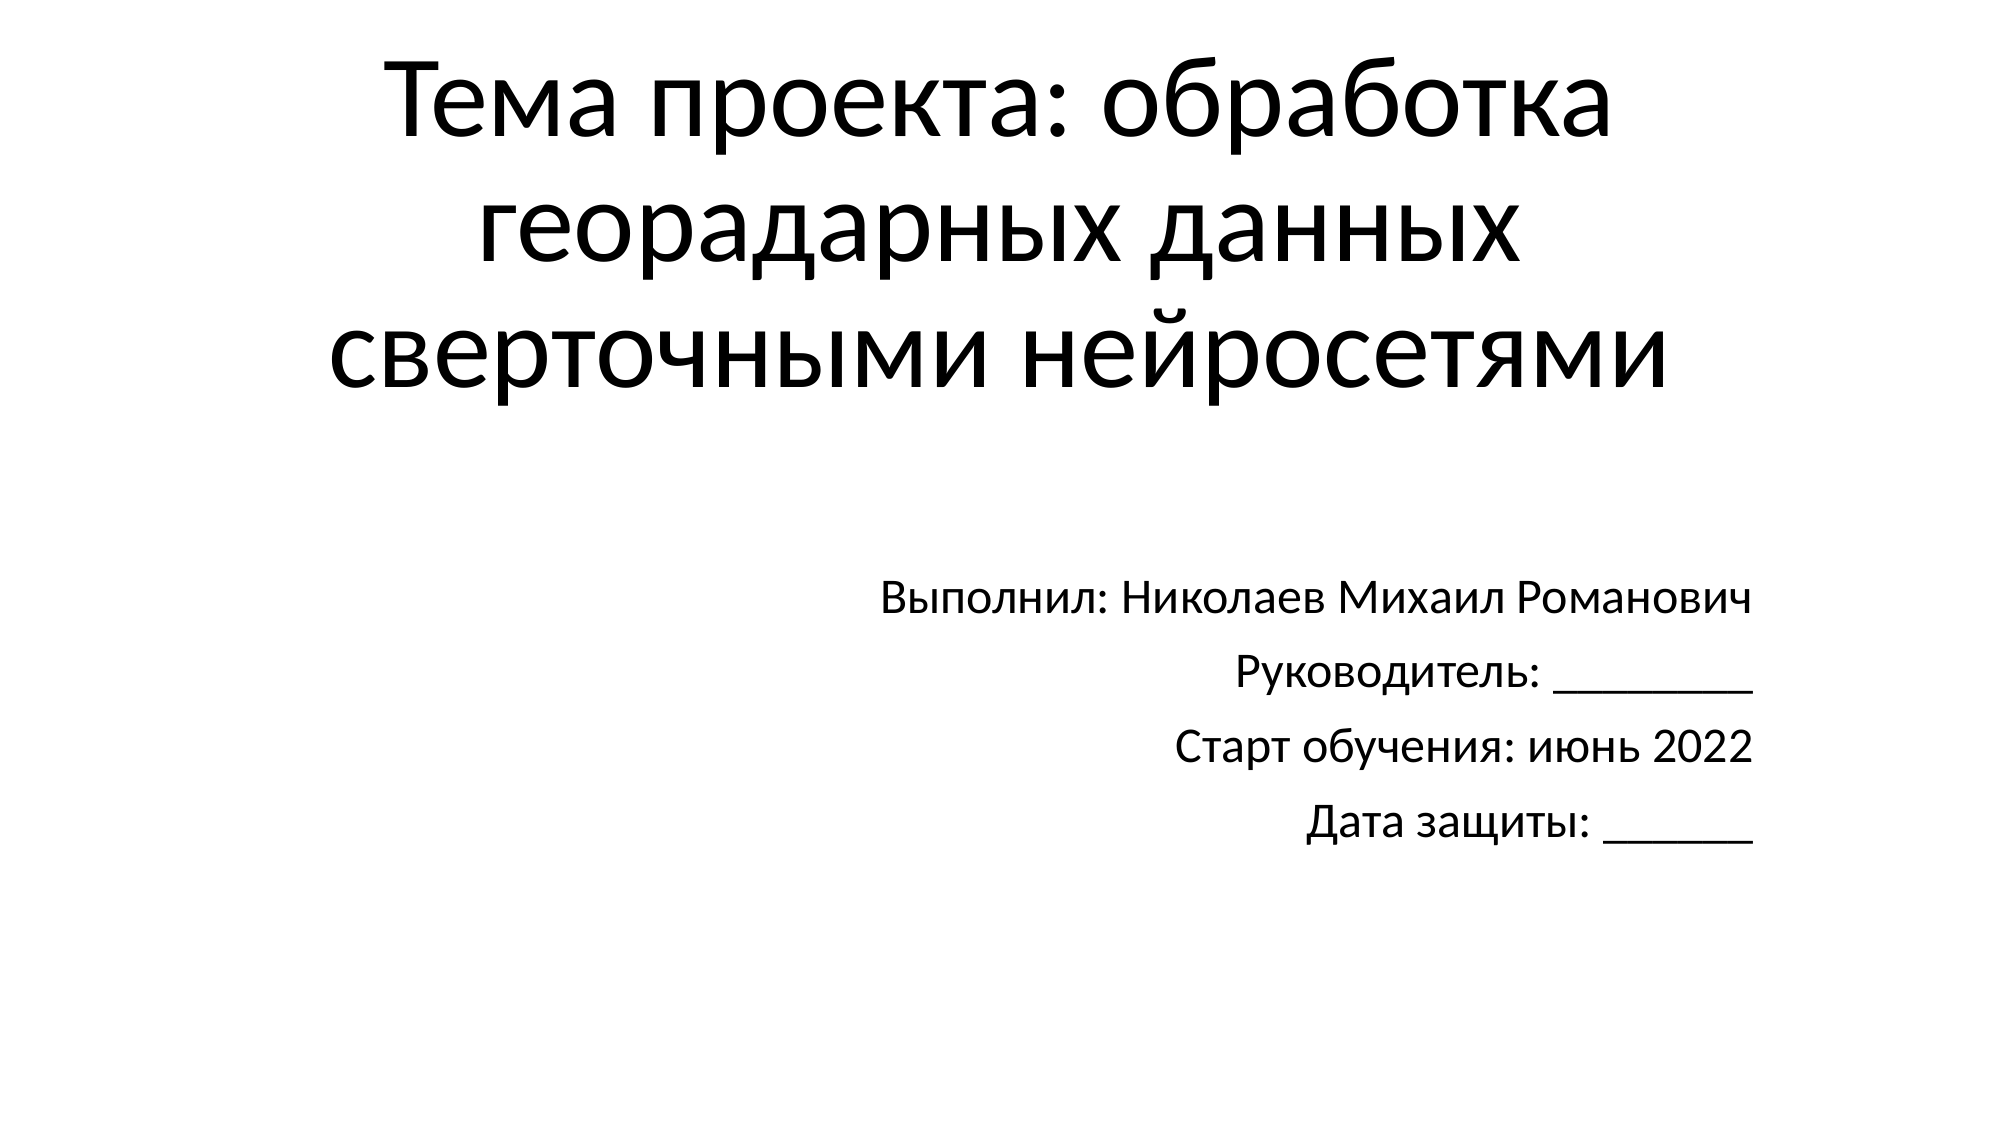

# Тема проекта: обработка георадарных данных сверточными нейросетями
Выполнил: Николаев Михаил Романович
Руководитель: ________
Старт обучения: июнь 2022
Дата защиты: ______